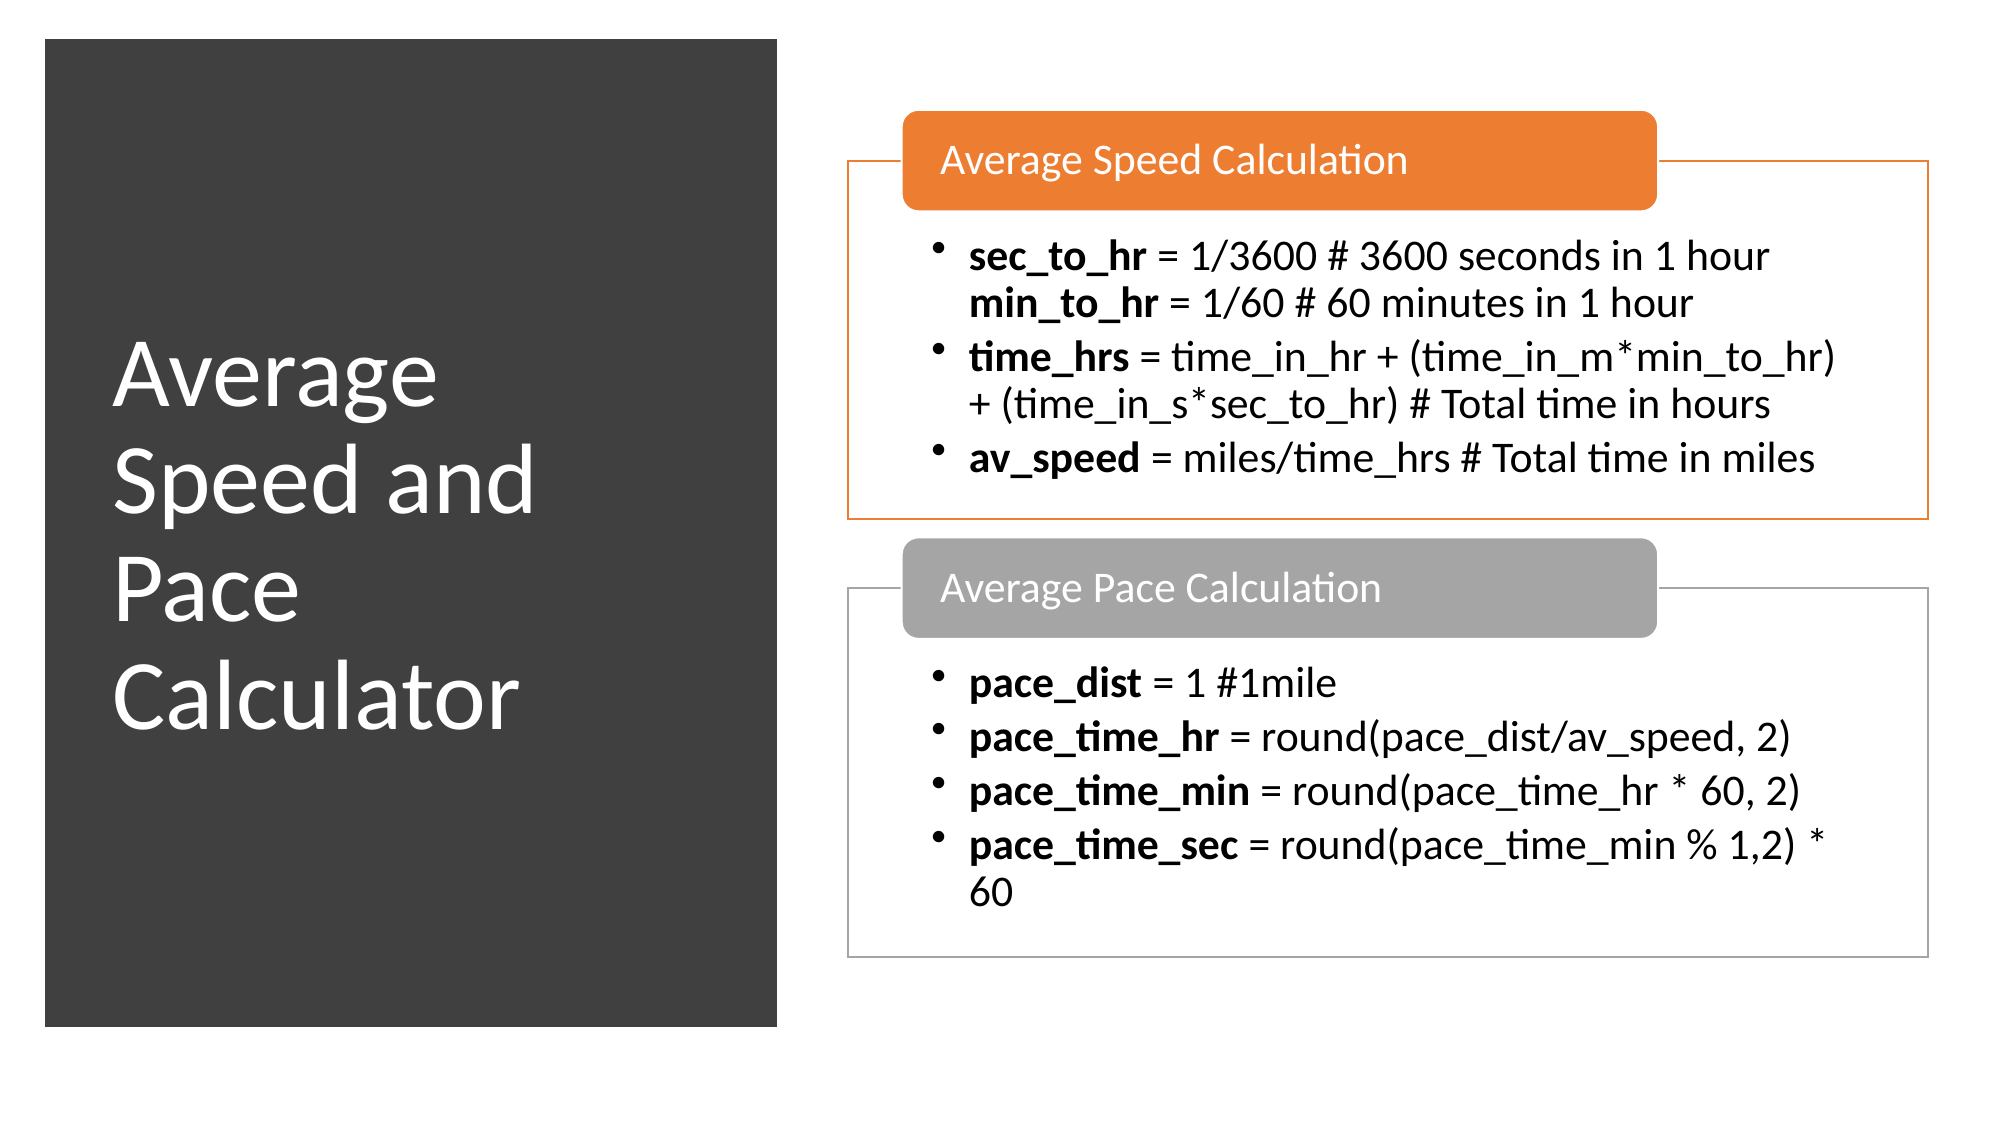

sec_to_hr = 1/3600 # 3600 seconds in 1 hour
min_to_hr = 1/60 # 60 minutes in 1 hour
time_hrs = time_in_hr + (time_in_m*min_to_hr) + (time_in_s*sec_to_hr) # Total time in hours
av_speed = miles/time_hrs # Total time in miles
Average Speed Calculation
pace_dist = 1 #1mile
pace_time_hr = round(pace_dist/av_speed, 2)
pace_time_min = round(pace_time_hr * 60, 2)
pace_time_sec = round(pace_time_min % 1,2) * 60
Average Pace Calculation
# Average Speed and Pace Calculator